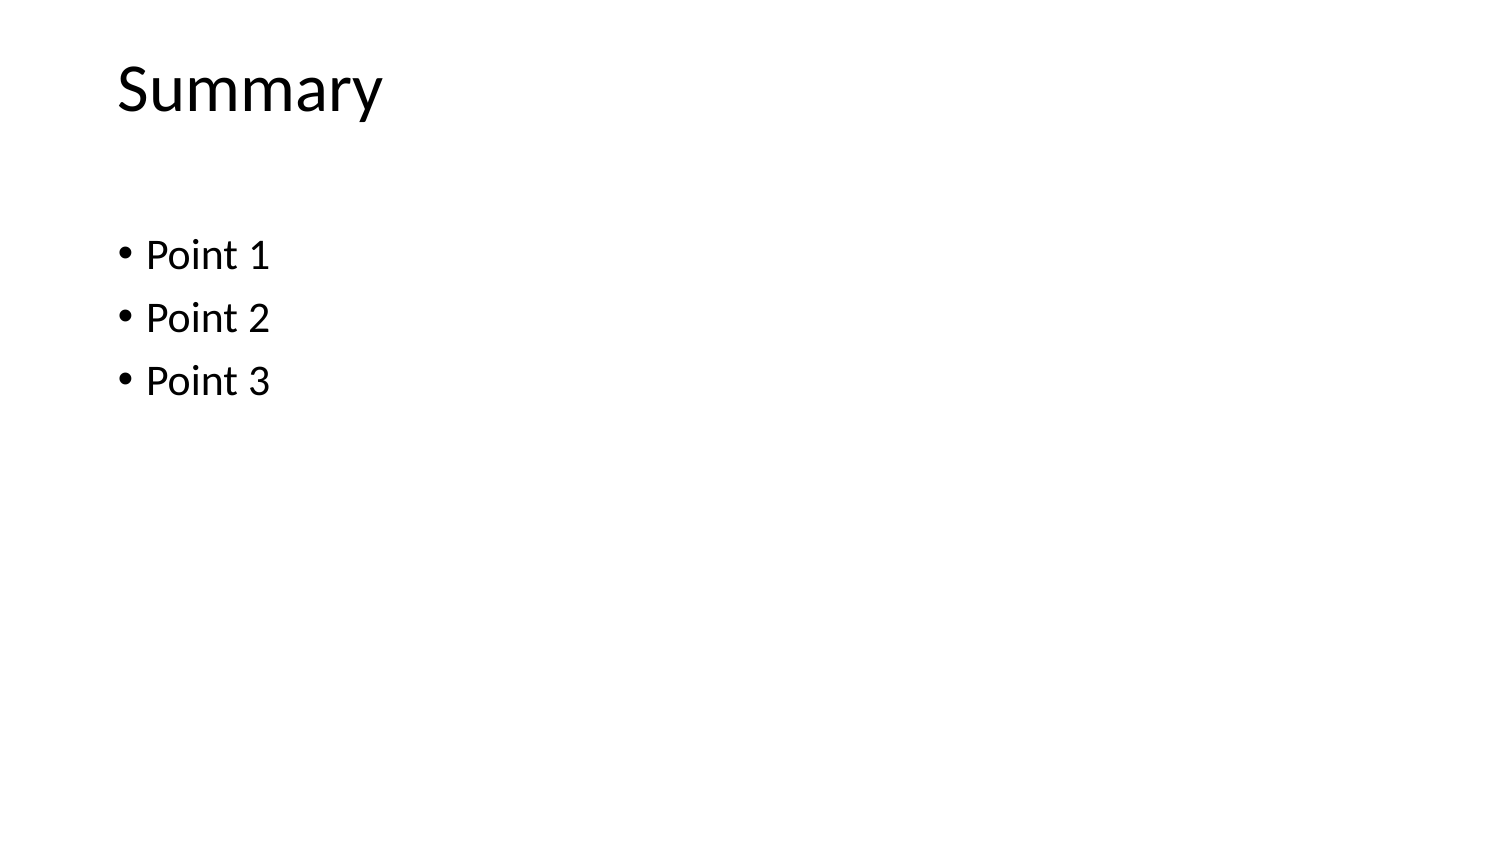

# Summary
Point 1
Point 2
Point 3